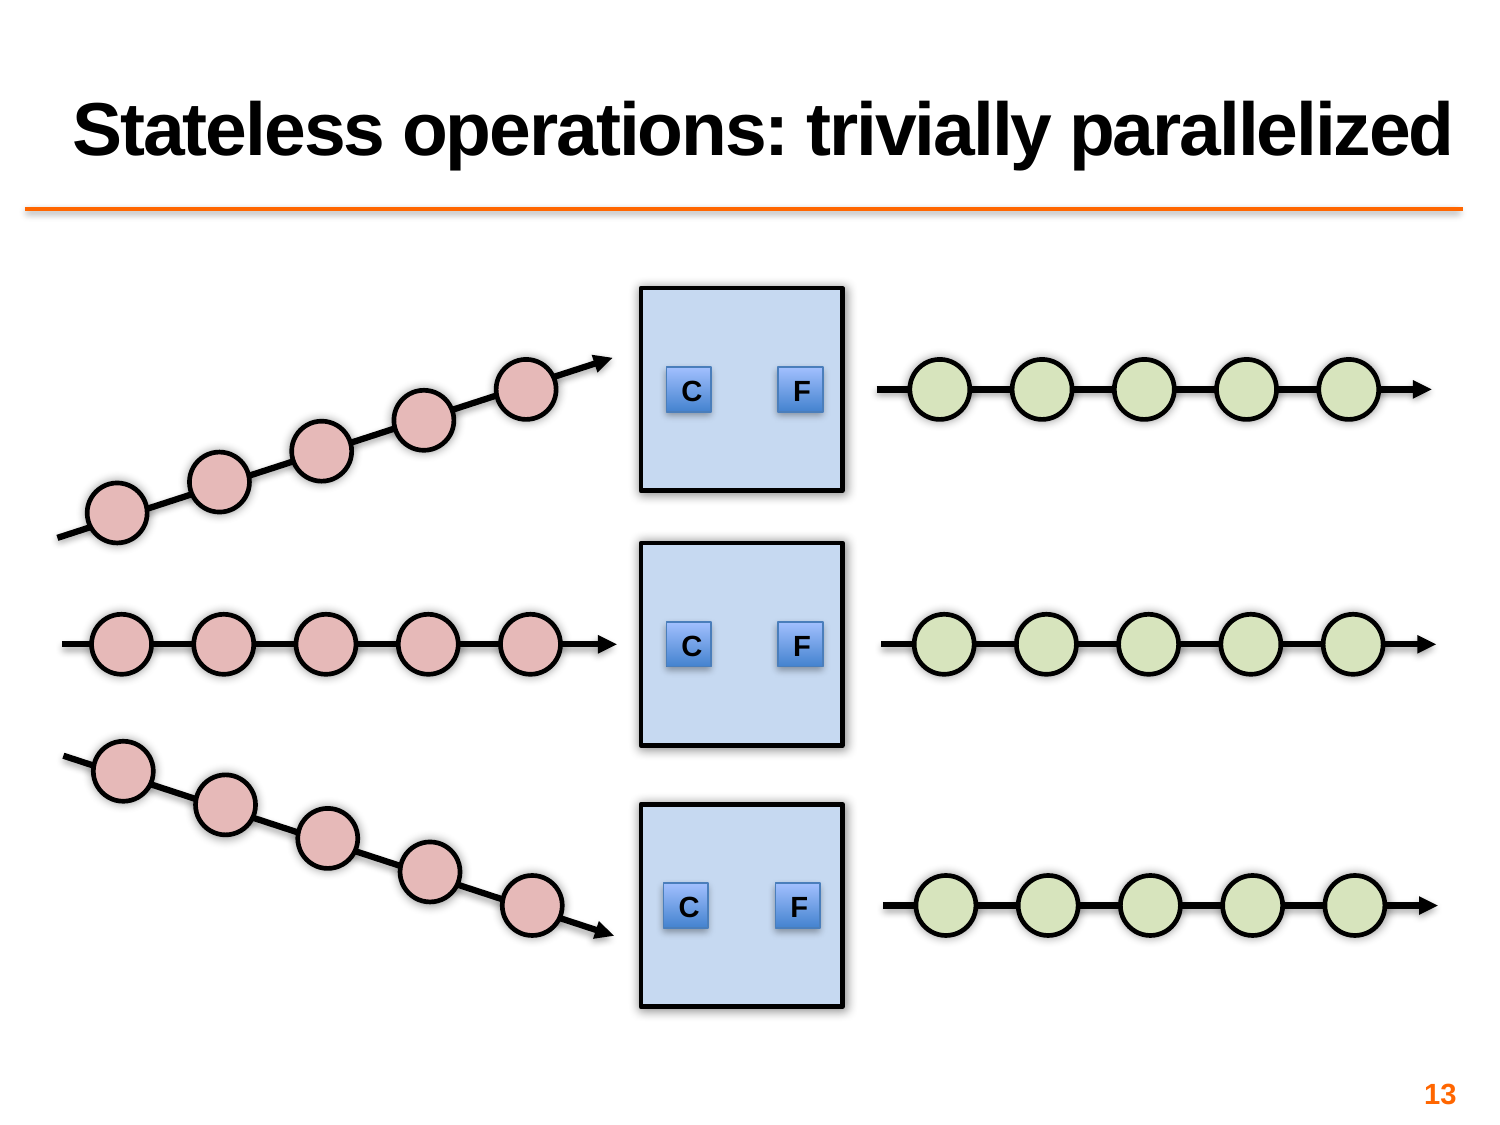

# Stateless operations: trivially parallelized

C
F

C
F

C
F
13